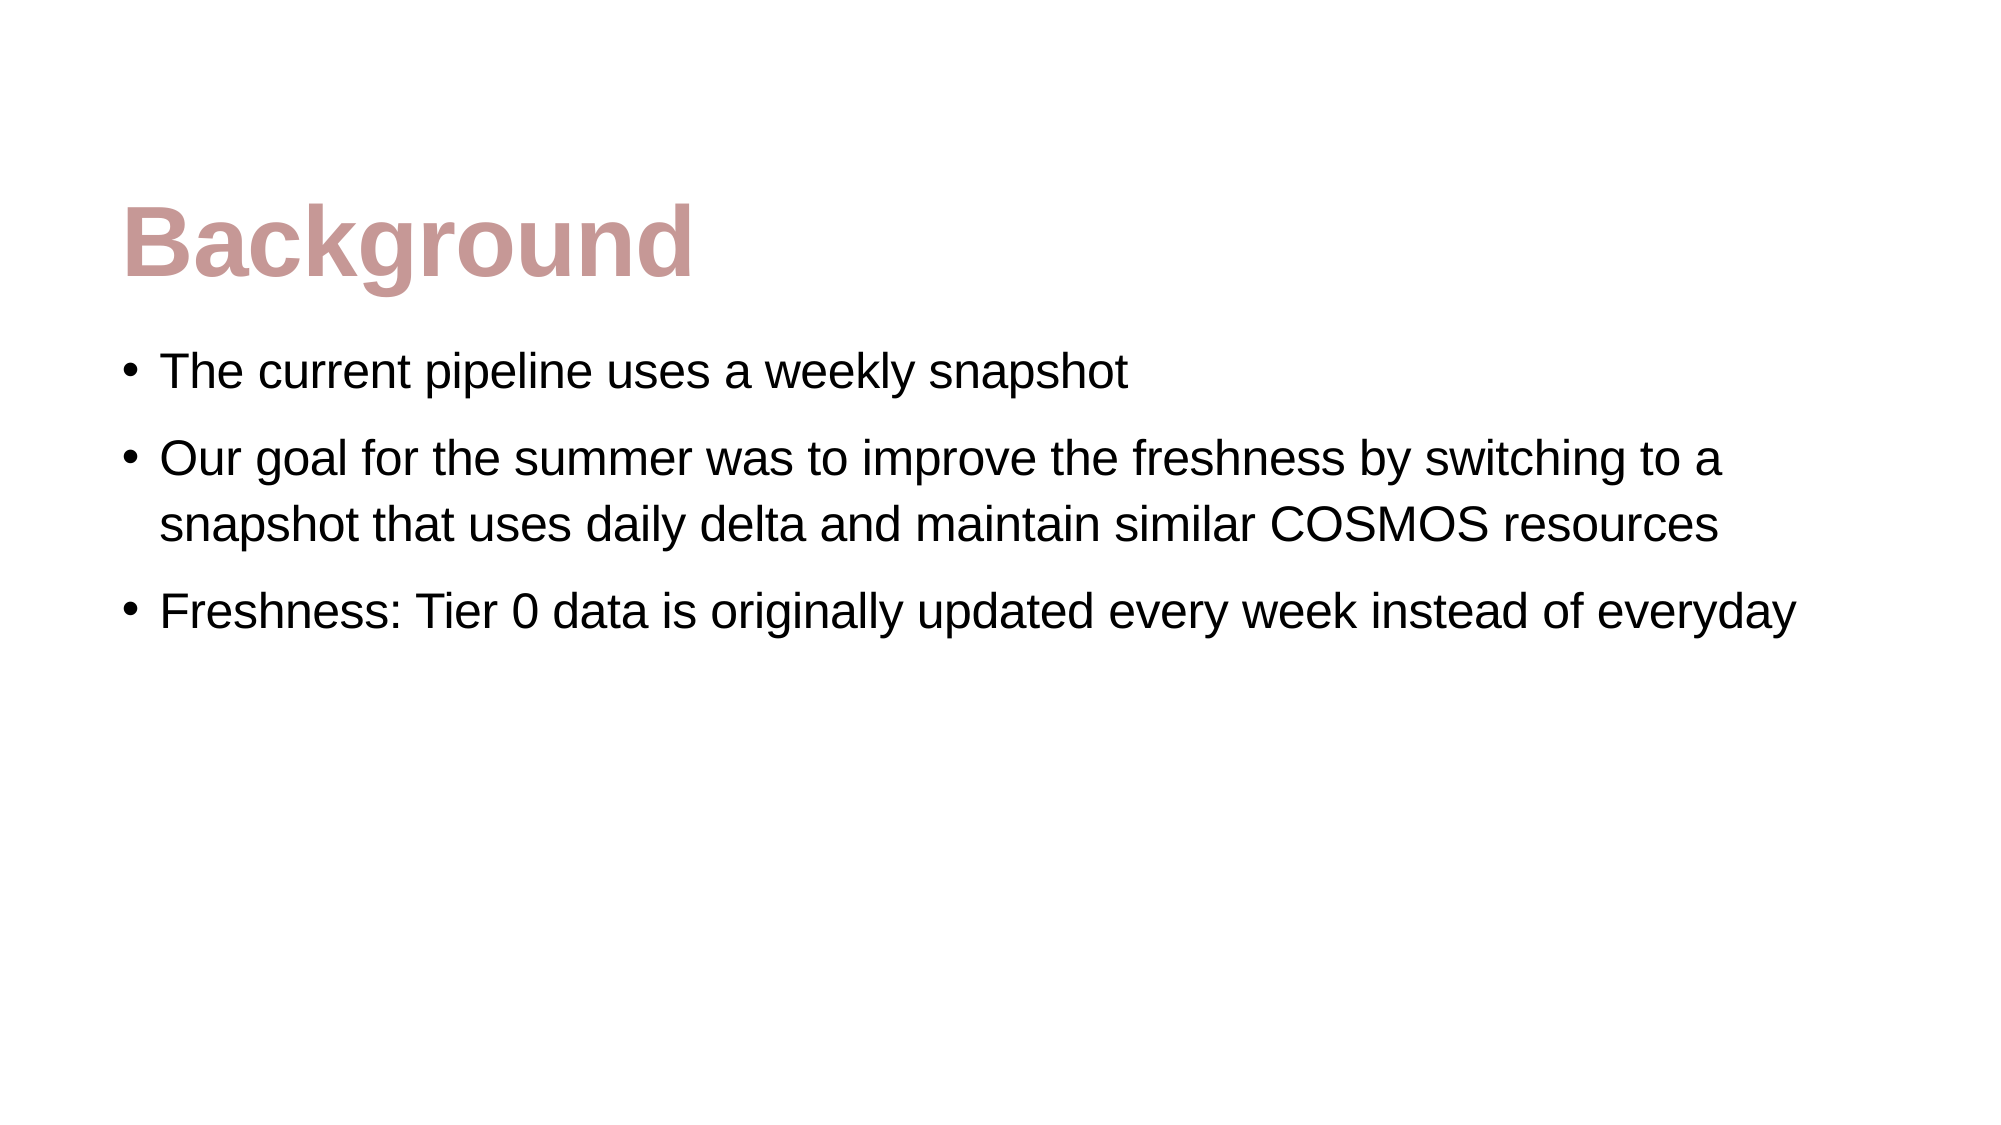

# Background
The current pipeline uses a weekly snapshot
Our goal for the summer was to improve the freshness by switching to a snapshot that uses daily delta and maintain similar COSMOS resources
Freshness: Tier 0 data is originally updated every week instead of everyday